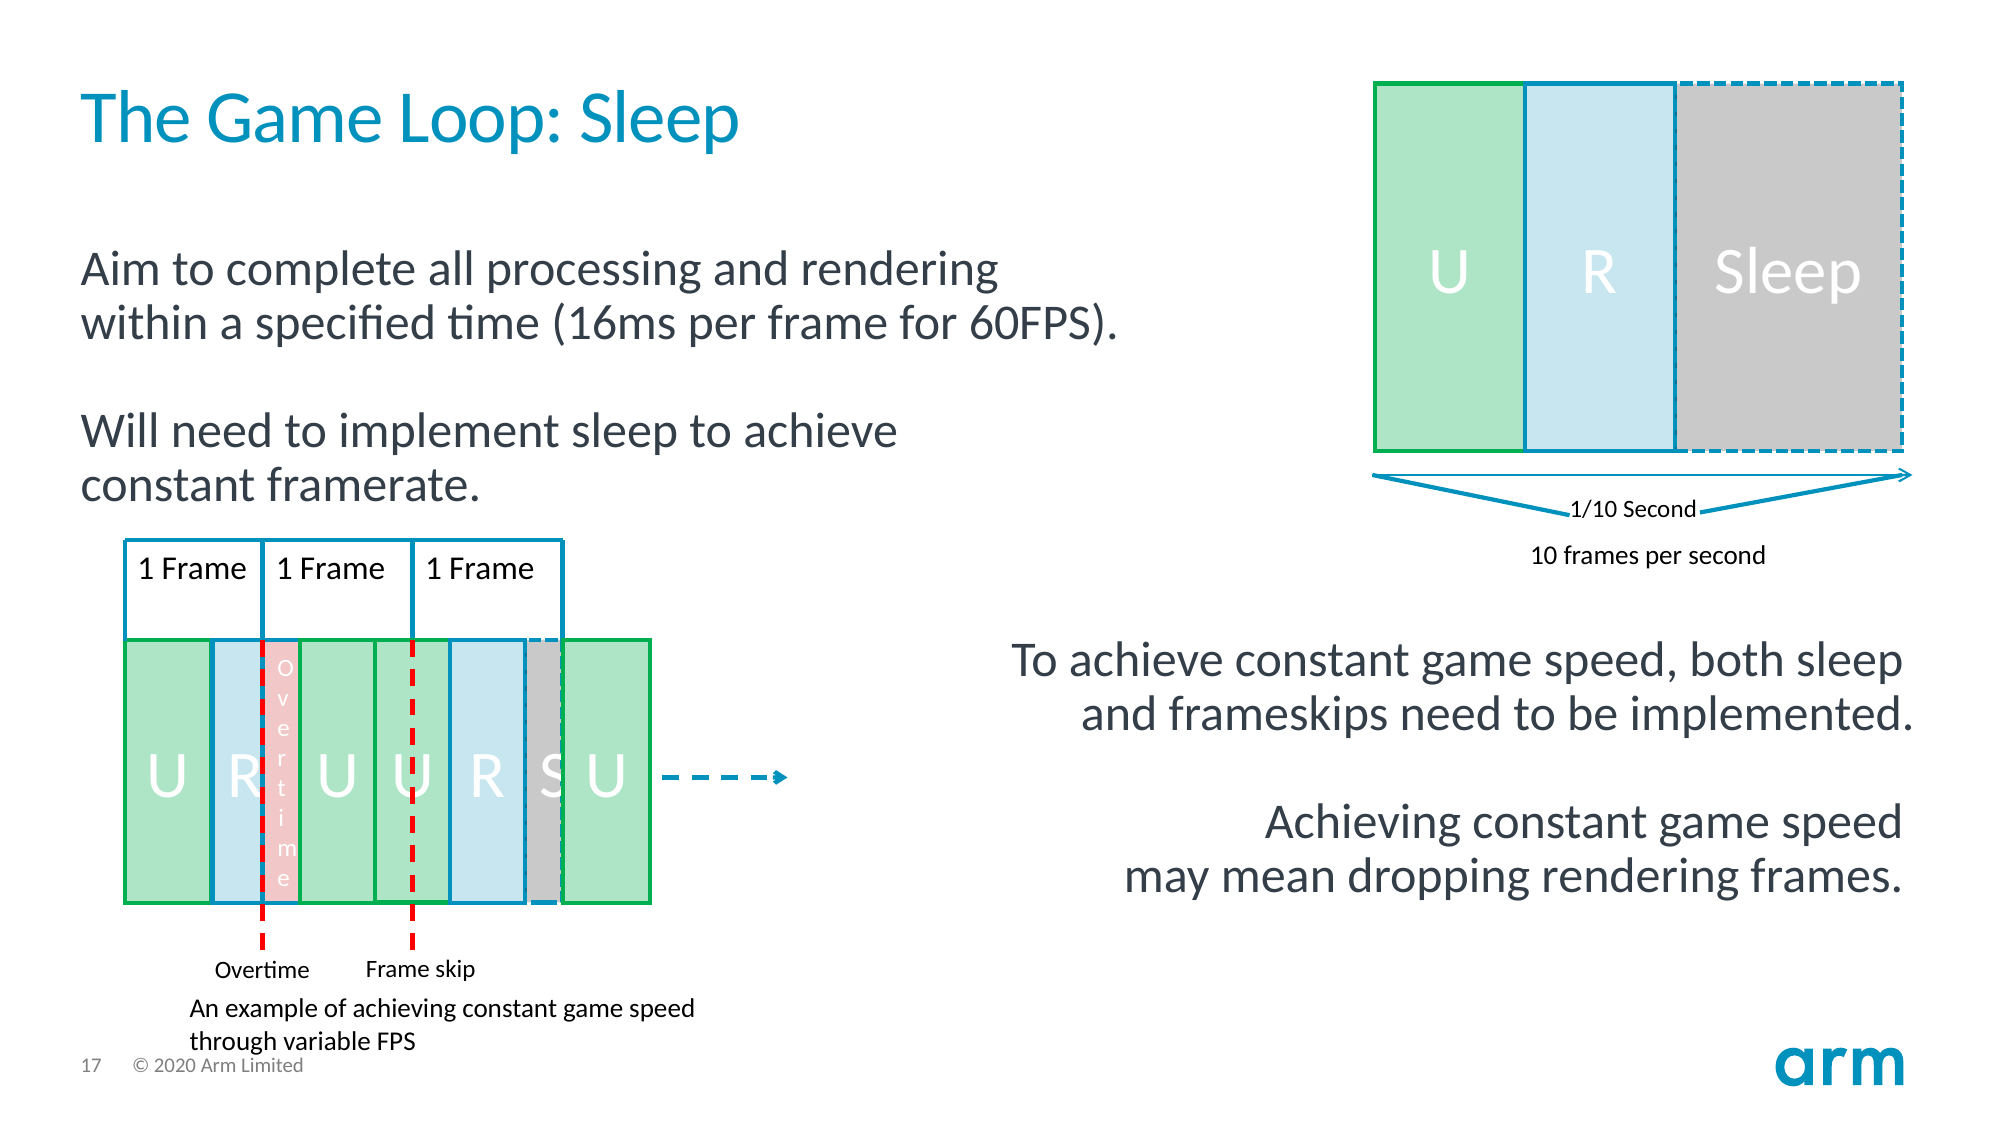

# The Game Loop: Sleep
U
R
Sleep
Aim to complete all processing and rendering
within a specified time (16ms per frame for 60FPS).
Will need to implement sleep to achieve
constant framerate.

To achieve constant game speed, both sleep
and frameskips need to be implemented.
Achieving constant game speed
may mean dropping rendering frames.

1/10 Second
10 frames per second
1 Frame
1 Frame
1 Frame
U
S
U
R
Overtime
U
R
U
Frame skip
Overtime
An example of achieving constant game speed through variable FPS